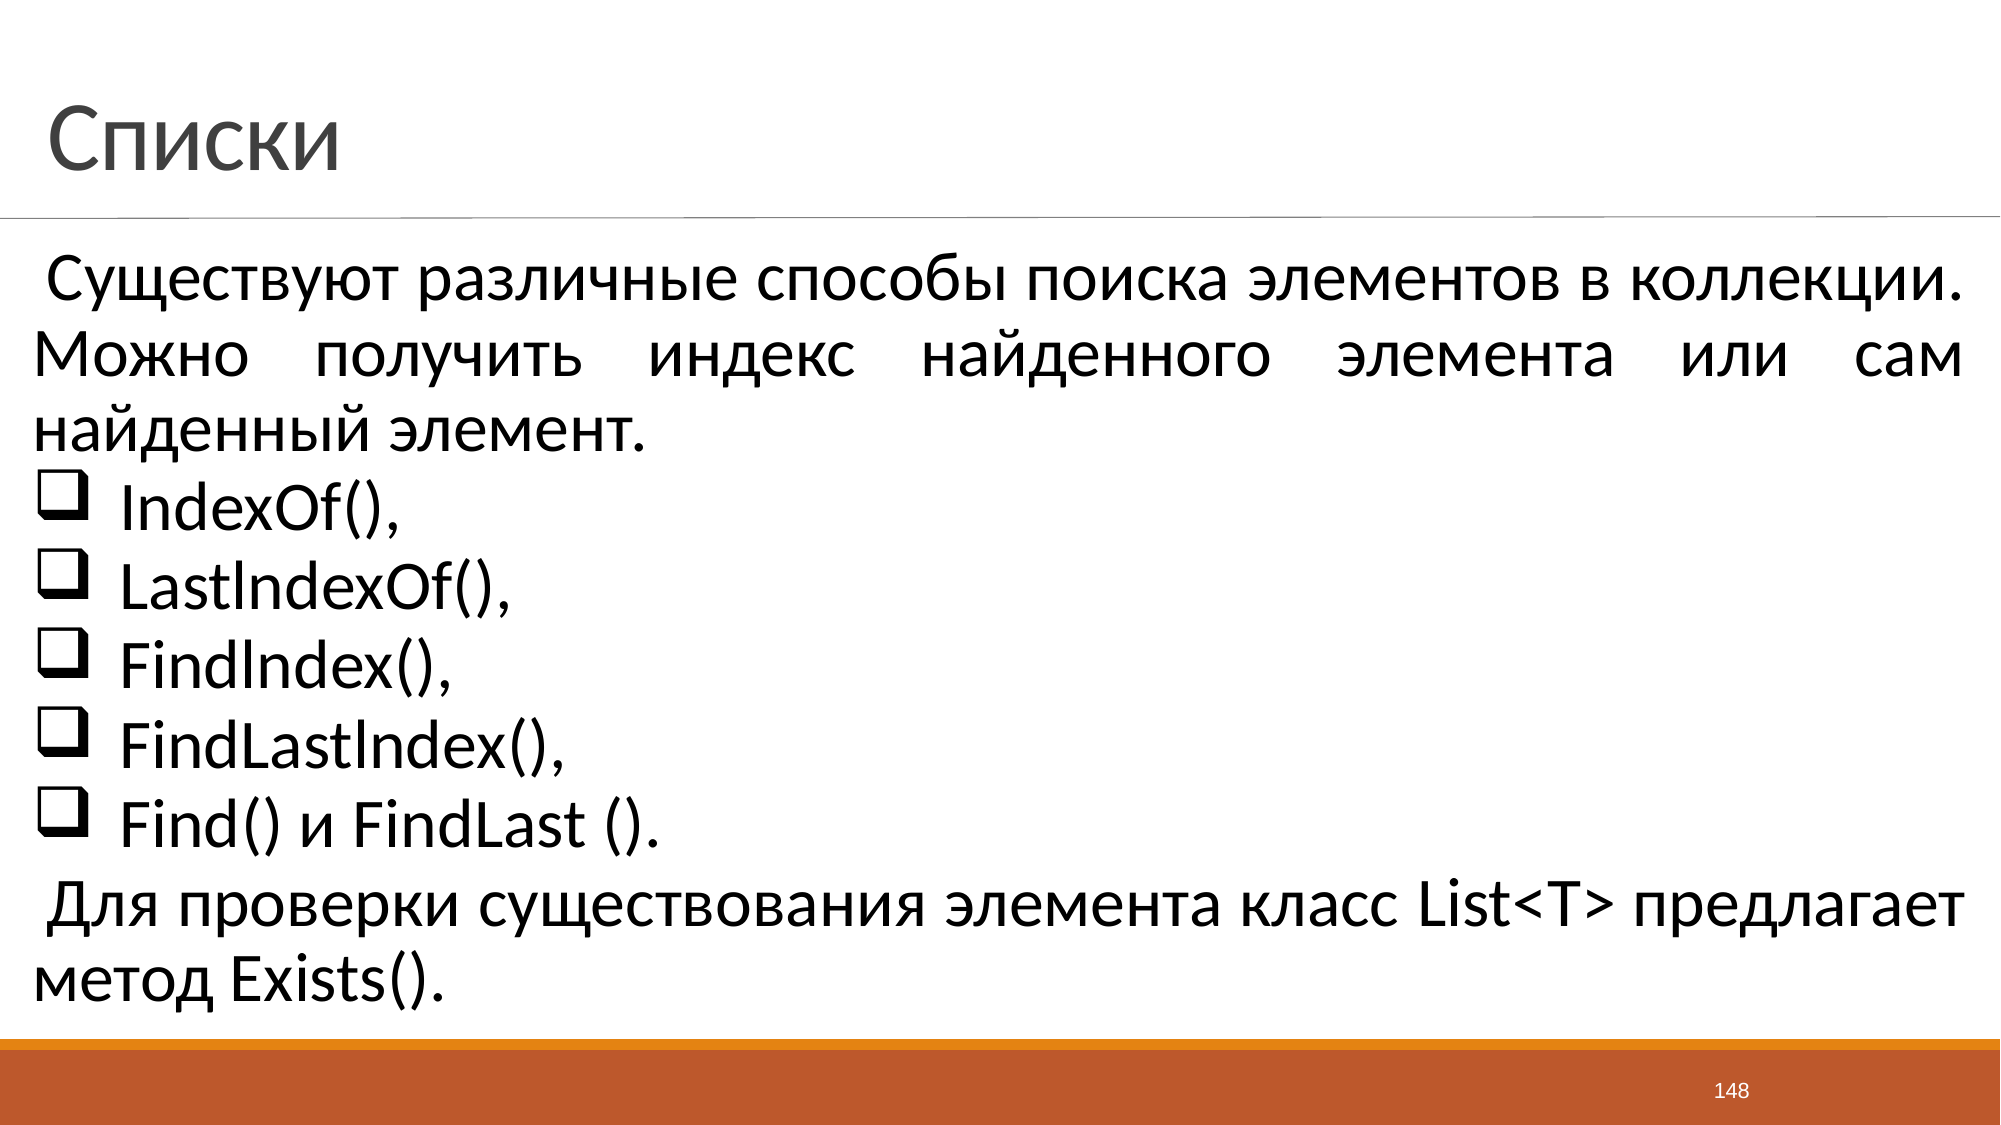

# Списки
Существуют различные способы поиска элементов в коллекции. Можно получить индекс найденного элемента или сам найденный элемент.
IndexOf(),
LastlndexOf(),
Findlndex(),
FindLastlndex(),
Find() и FindLast ().
Для проверки существования элемента класс List<T> предлагает метод Exists().
148